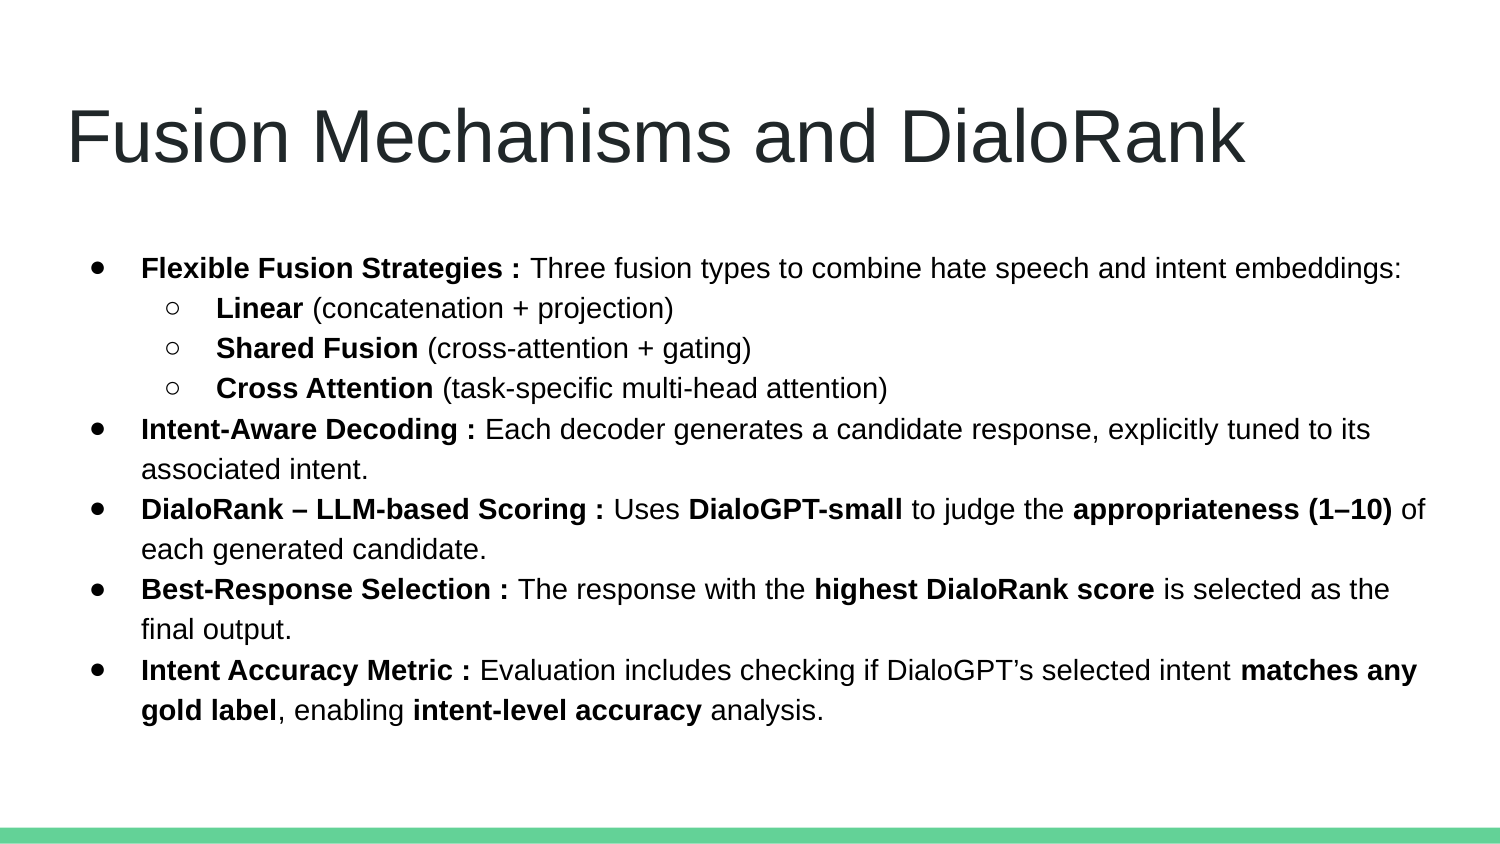

# Fusion Mechanisms and DialoRank
Flexible Fusion Strategies : Three fusion types to combine hate speech and intent embeddings:
Linear (concatenation + projection)
Shared Fusion (cross-attention + gating)
Cross Attention (task-specific multi-head attention)
Intent-Aware Decoding : Each decoder generates a candidate response, explicitly tuned to its associated intent.
DialoRank – LLM-based Scoring : Uses DialoGPT-small to judge the appropriateness (1–10) of each generated candidate.
Best-Response Selection : The response with the highest DialoRank score is selected as the final output.
Intent Accuracy Metric : Evaluation includes checking if DialoGPT’s selected intent matches any gold label, enabling intent-level accuracy analysis.